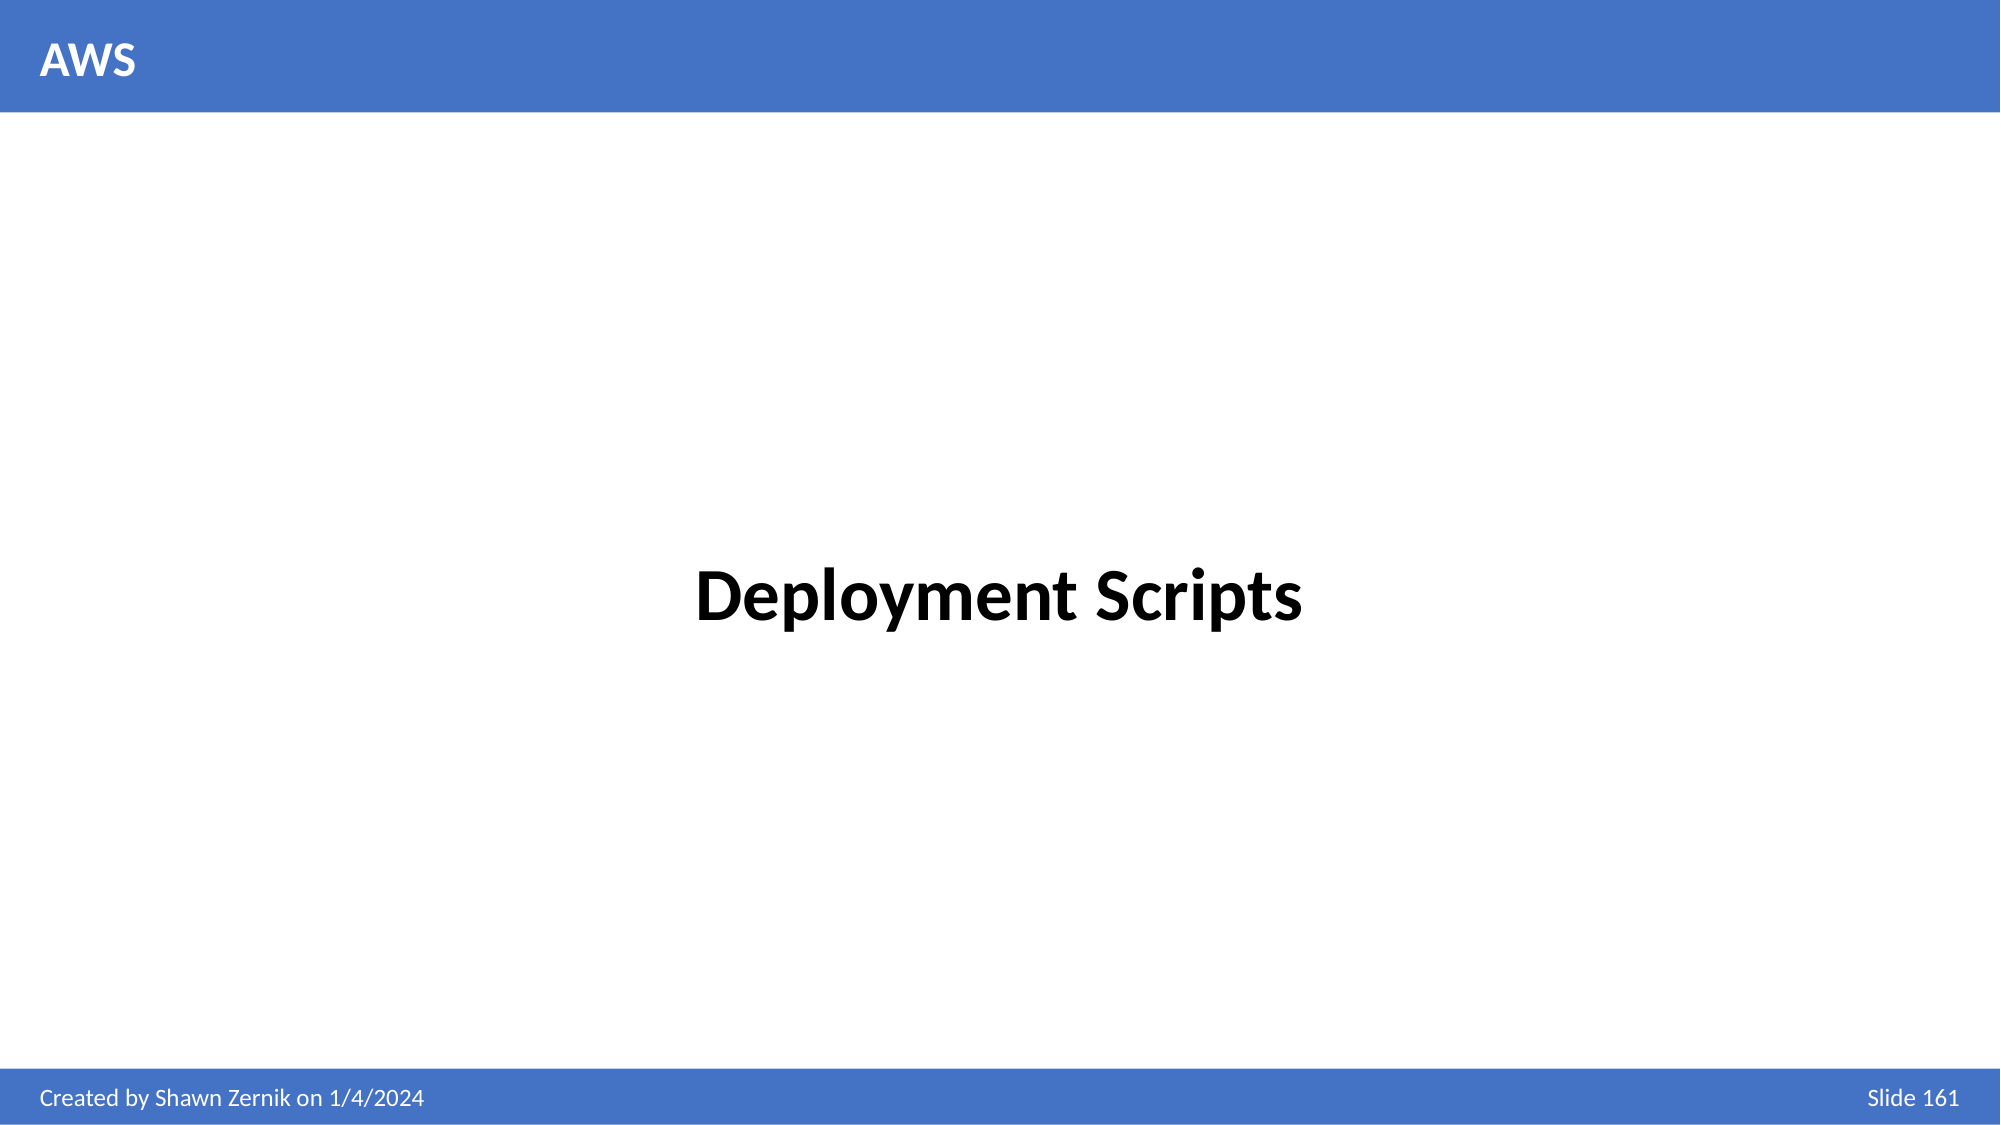

AWS
Deployment Scripts

Created by Shawn Zernik on 1/4/2024
Slide 161